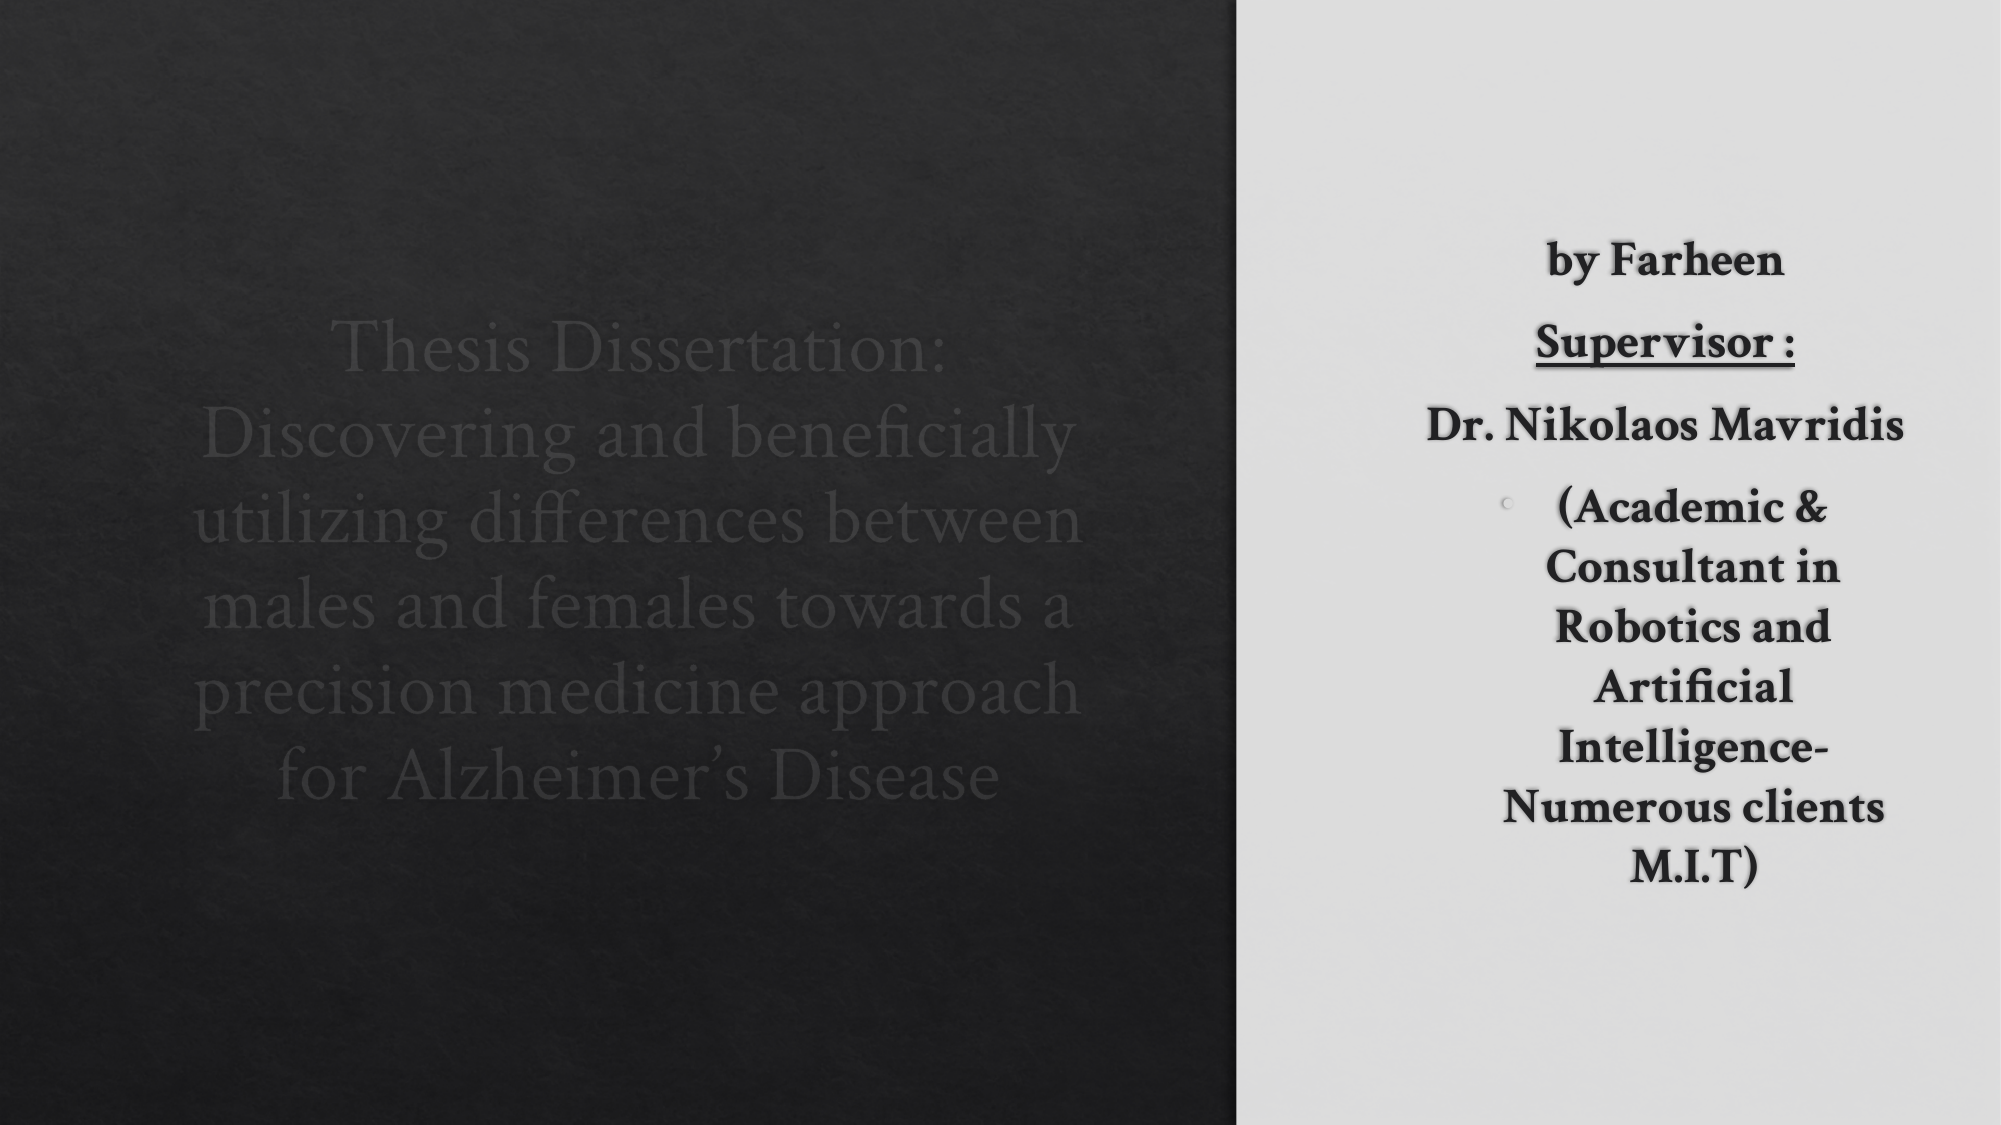

by Farheen
Supervisor :
Dr. Nikolaos Mavridis
(Academic & Consultant in Robotics and Artificial Intelligence- Numerous clients M.I.T)
# Thesis Dissertation: Discovering and beneficially utilizing differences between males and females towards a precision medicine approach for Alzheimer’s Disease